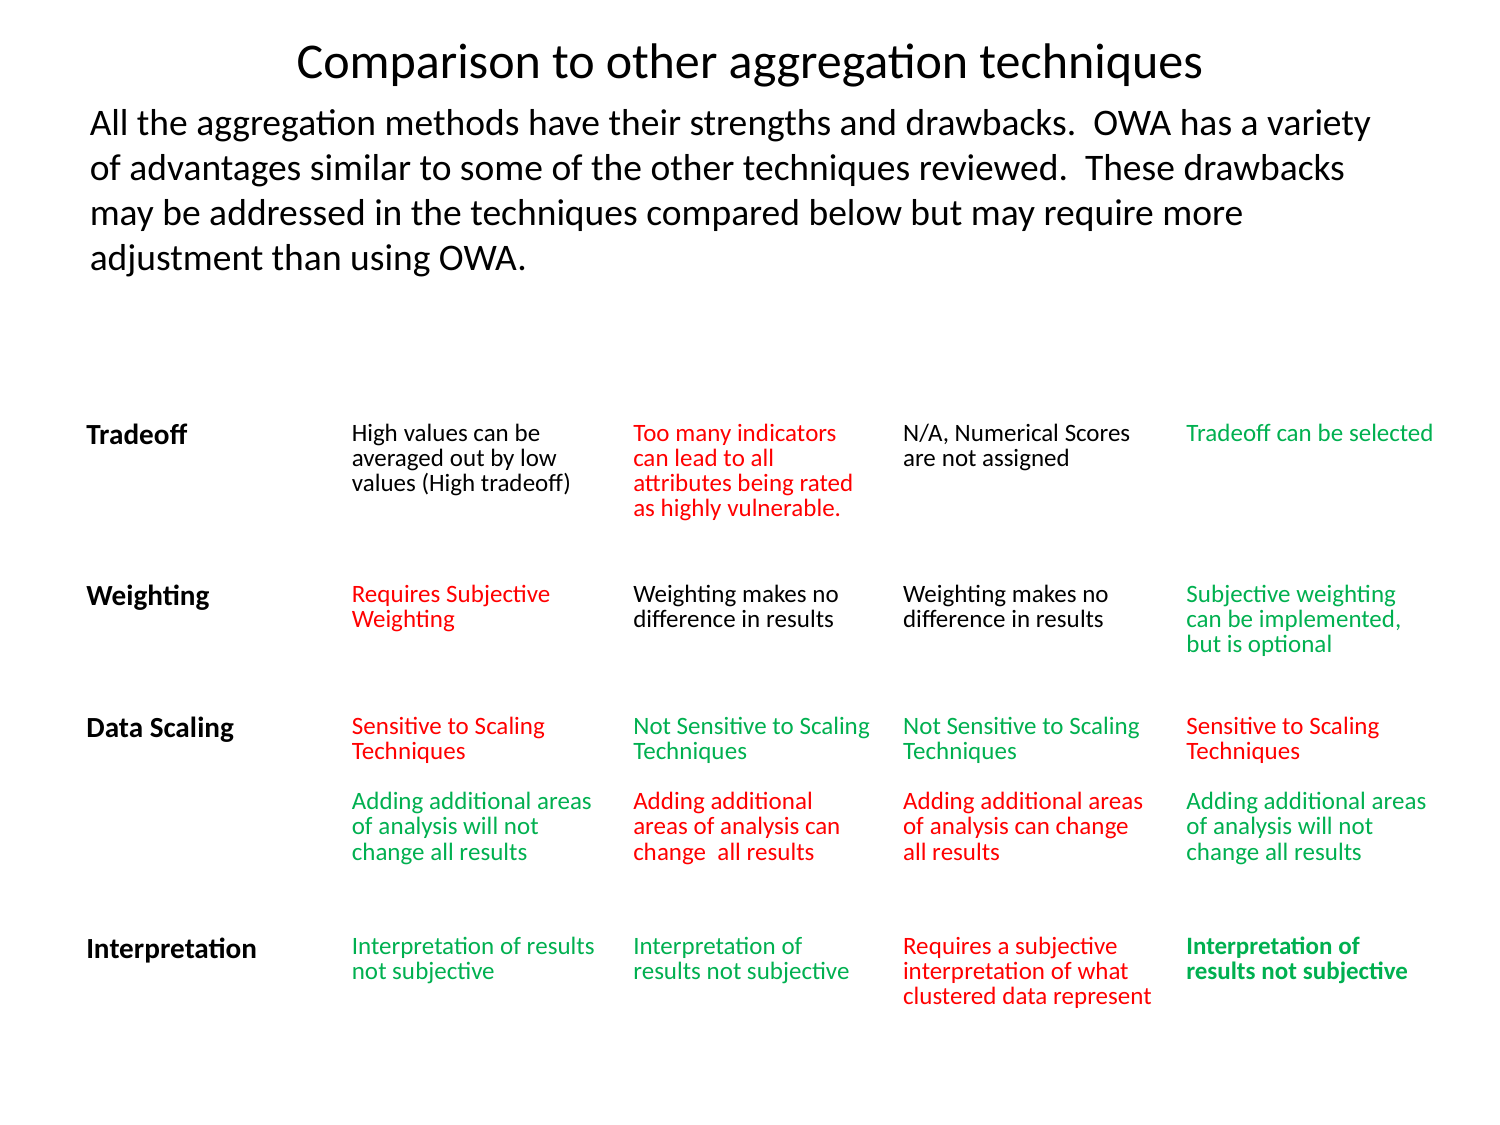

Comparison to other aggregation techniques
All the aggregation methods have their strengths and drawbacks.  OWA has a variety of advantages similar to some of the other techniques reviewed.  These drawbacks may be addressed in the techniques compared below but may require more adjustment than using OWA.
|  | Weighted Linear Combination | Frontier Methods | Clustering | OWA |
| --- | --- | --- | --- | --- |
| Tradeoff | High values can be averaged out by low values (High tradeoff) | Too many indicators can lead to all attributes being rated as highly vulnerable. | N/A, Numerical Scores are not assigned | Tradeoff can be selected |
| Weighting | Requires Subjective Weighting | Weighting makes no difference in results | Weighting makes no difference in results | Subjective weighting can be implemented, but is optional |
| Data Scaling | Sensitive to Scaling Techniques Adding additional areas of analysis will not change all results | Not Sensitive to Scaling Techniques Adding additional areas of analysis can change all results | Not Sensitive to Scaling Techniques Adding additional areas of analysis can change all results | Sensitive to Scaling Techniques Adding additional areas of analysis will not change all results |
| Interpretation | Interpretation of results not subjective | Interpretation of results not subjective | Requires a subjective interpretation of what clustered data represent | Interpretation of results not subjective |